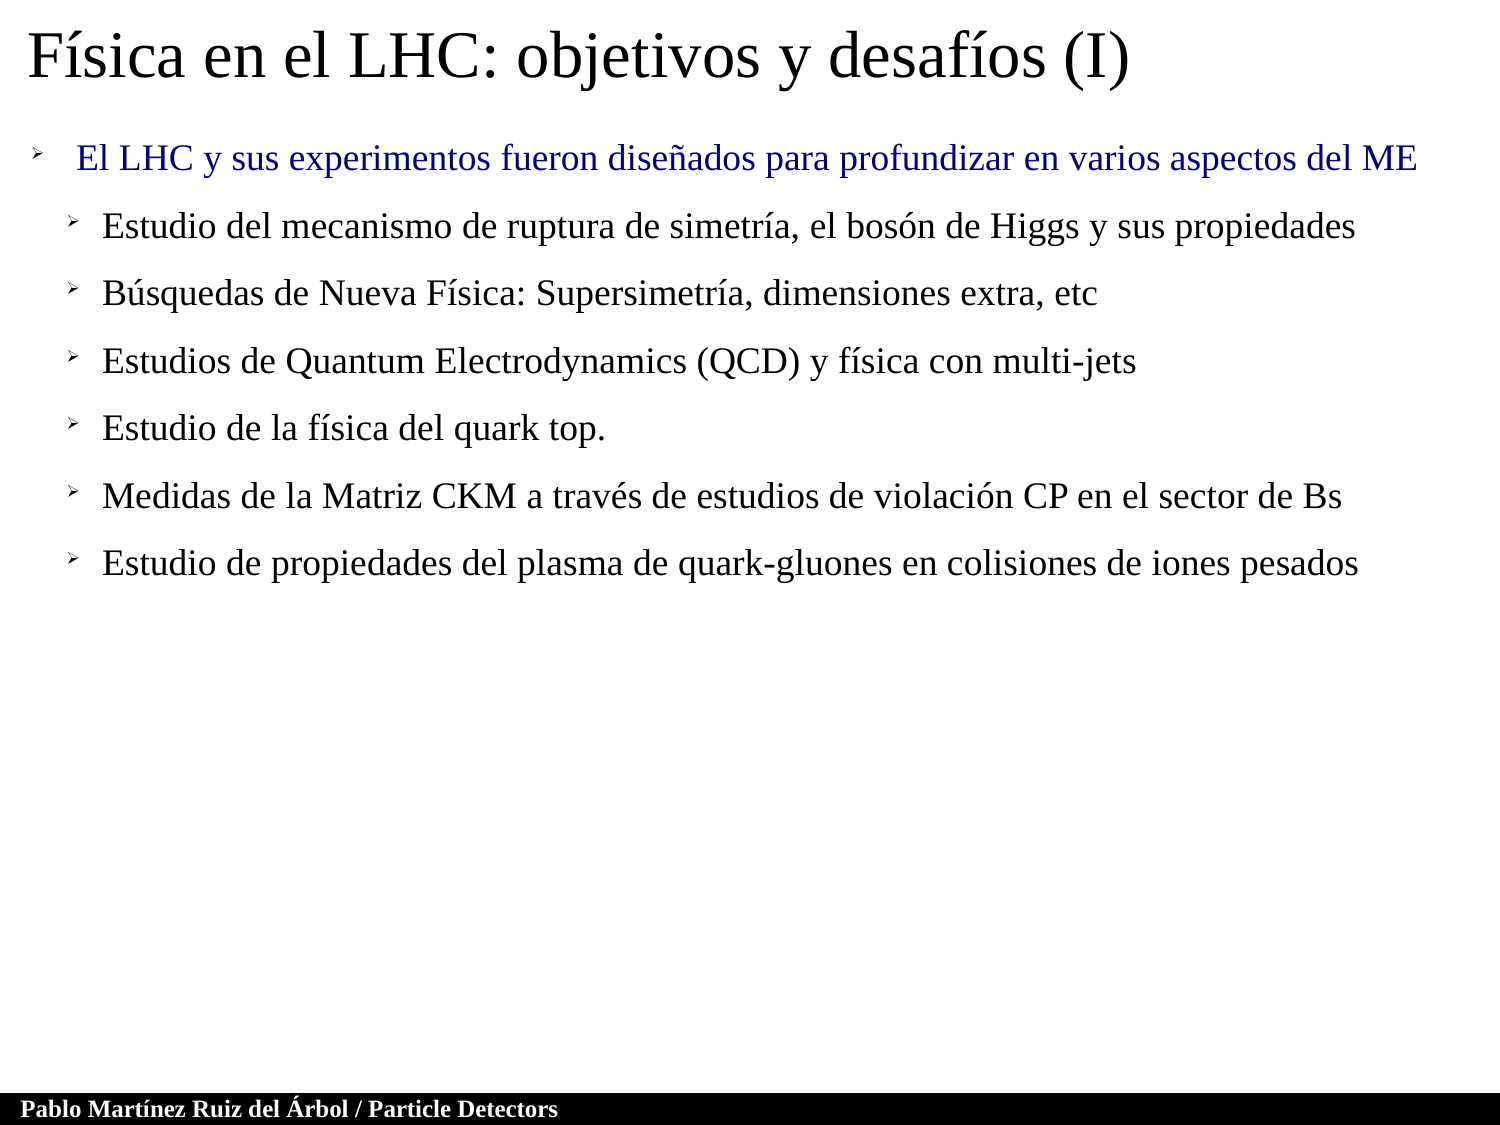

Física en el LHC: objetivos y desafíos (I)
 El LHC y sus experimentos fueron diseñados para profundizar en varios aspectos del ME
Estudio del mecanismo de ruptura de simetría, el bosón de Higgs y sus propiedades
Búsquedas de Nueva Física: Supersimetría, dimensiones extra, etc
Estudios de Quantum Electrodynamics (QCD) y física con multi-jets
Estudio de la física del quark top.
Medidas de la Matriz CKM a través de estudios de violación CP en el sector de Bs
Estudio de propiedades del plasma de quark-gluones en colisiones de iones pesados